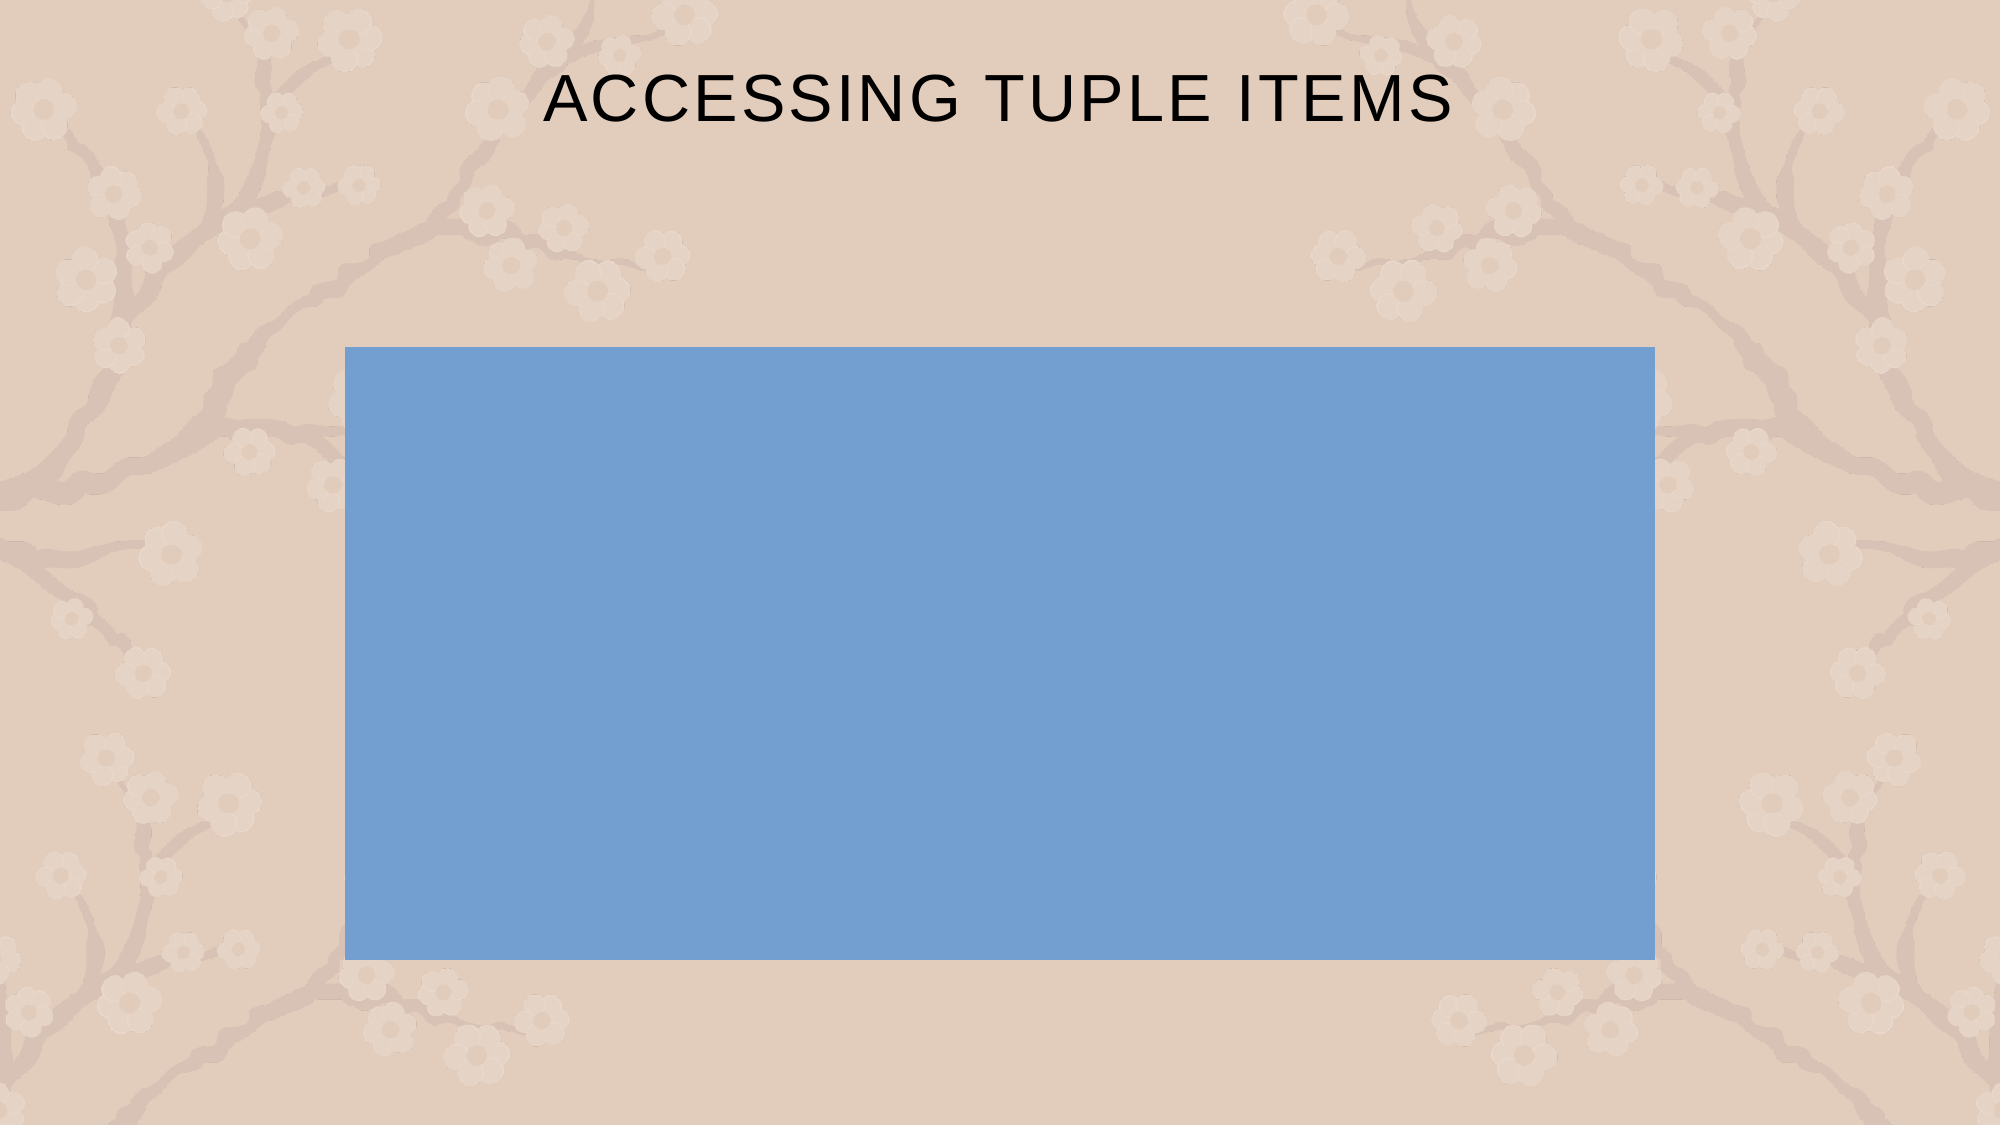

# accessing tuple items
print(tup1[0])
print(tup1[-1])
print(tup1[-3])